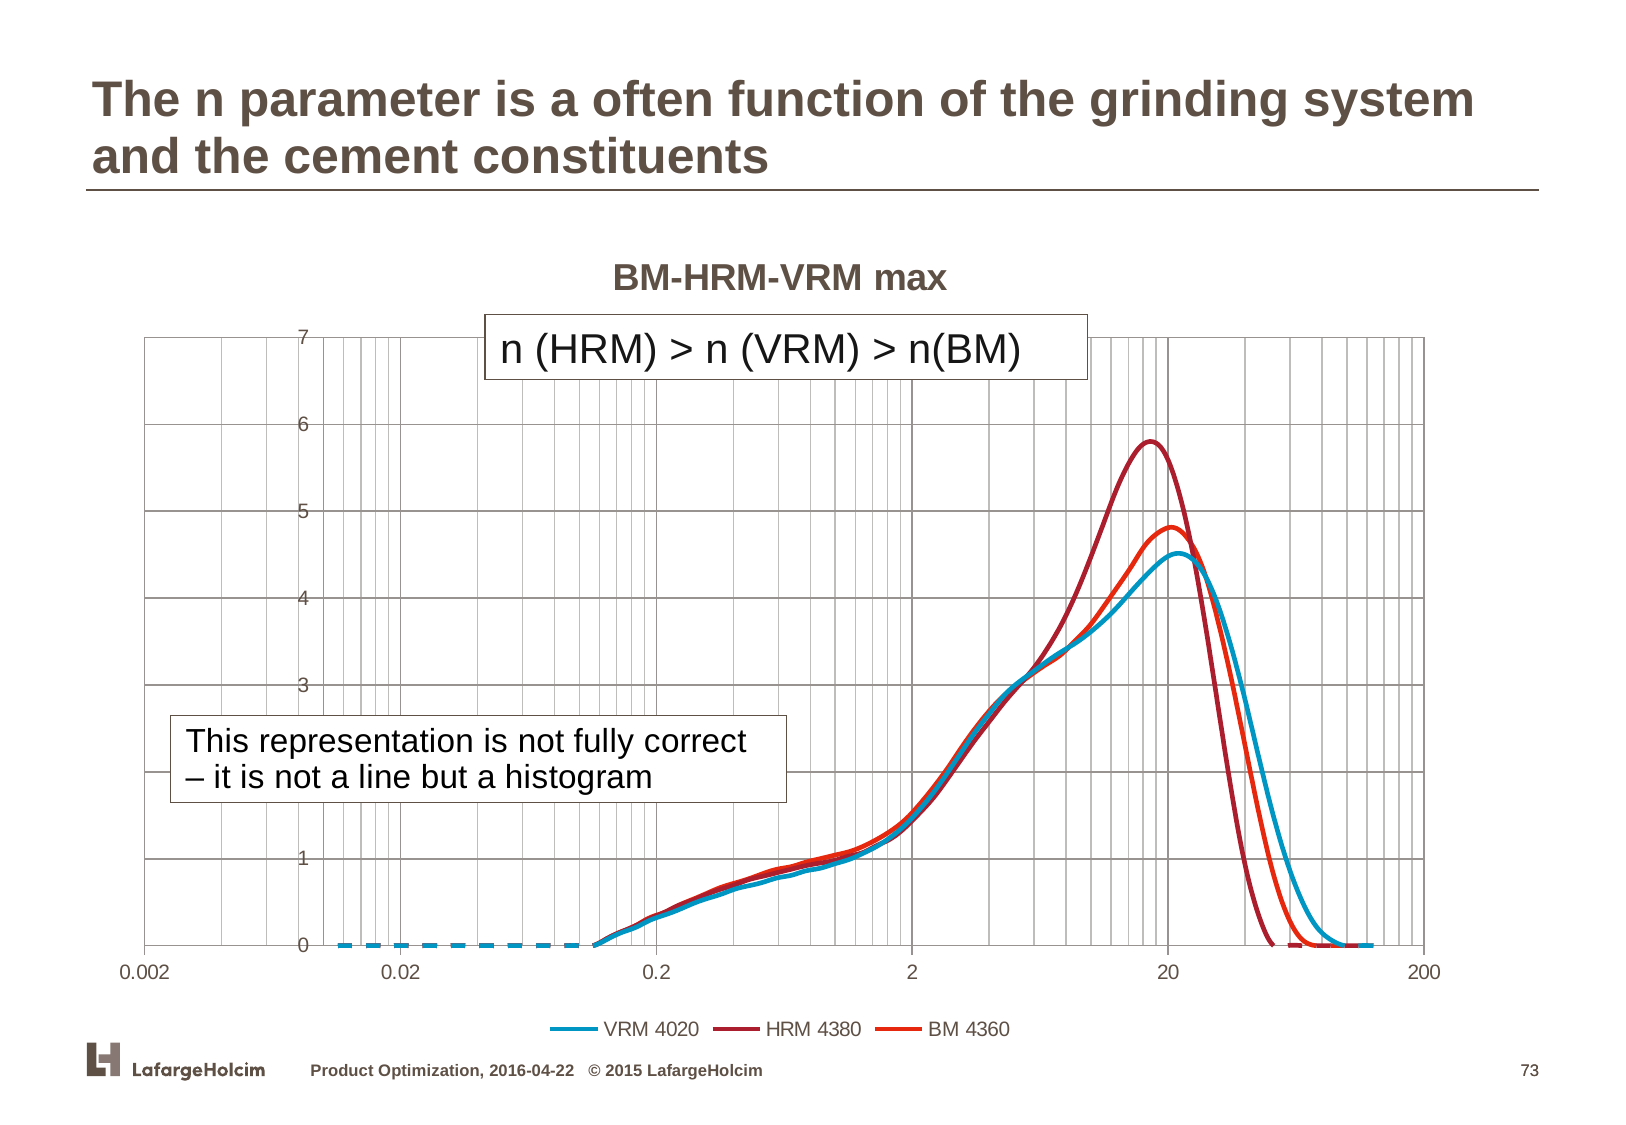

The n parameter is a often function of the grinding system and the cement constituents

### Chart: BM-HRM-VRM max

| Category |  |  |  |
|---|---|---|---|
n (HRM) > n (VRM) > n(BM)
Product Optimization, 2016-04-22   © 2015 LafargeHolcim
73
73